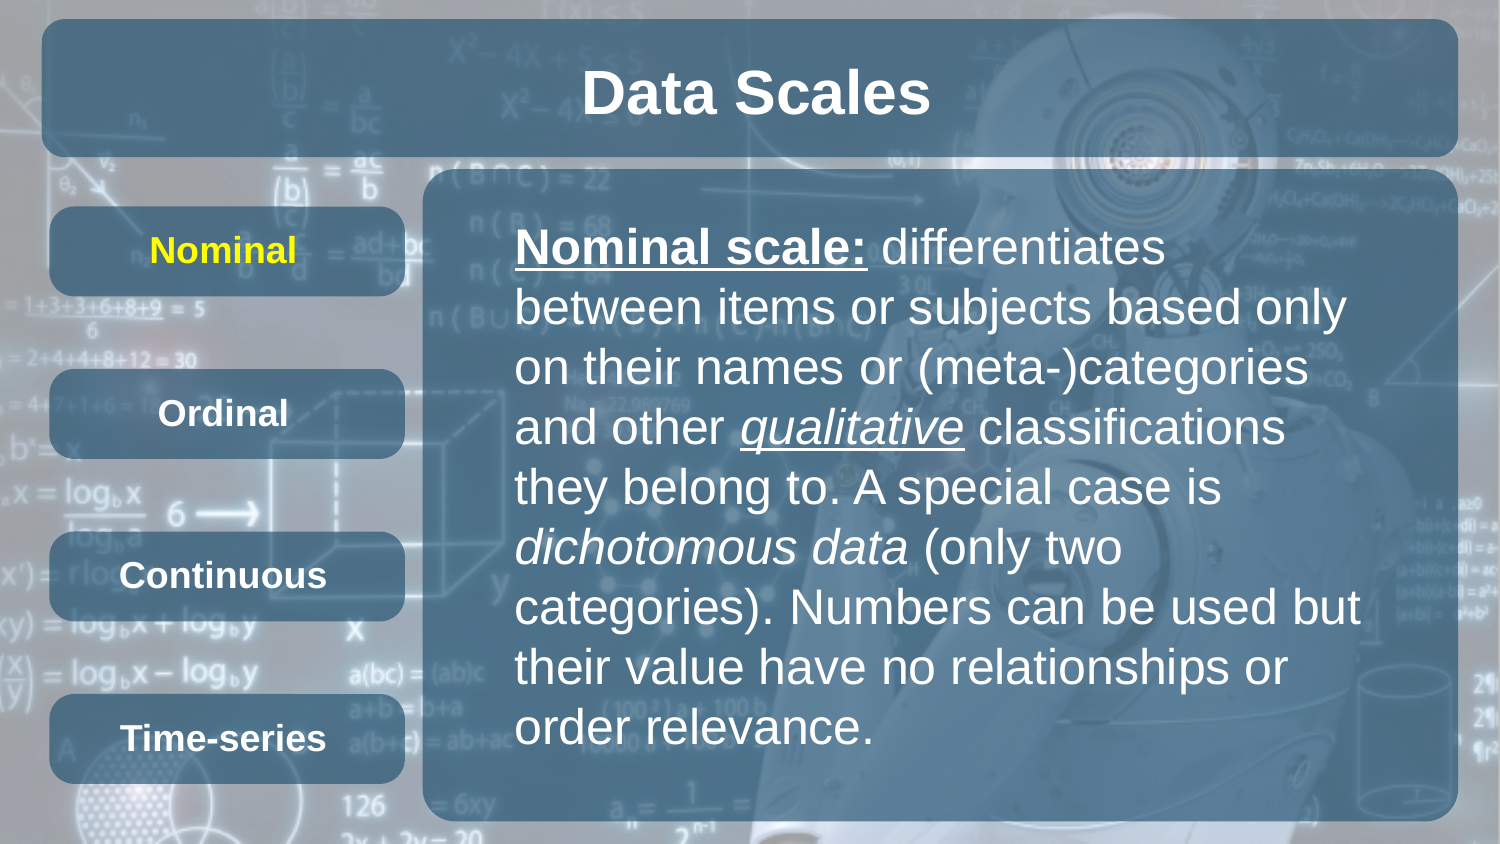

Data Scales
Nominal scale: differentiates between items or subjects based only on their names or (meta-)categories and other qualitative classifications they belong to. A special case is dichotomous data (only two categories). Numbers can be used but their value have no relationships or order relevance.

Nominal
Ordinal

Continuous

Time-series